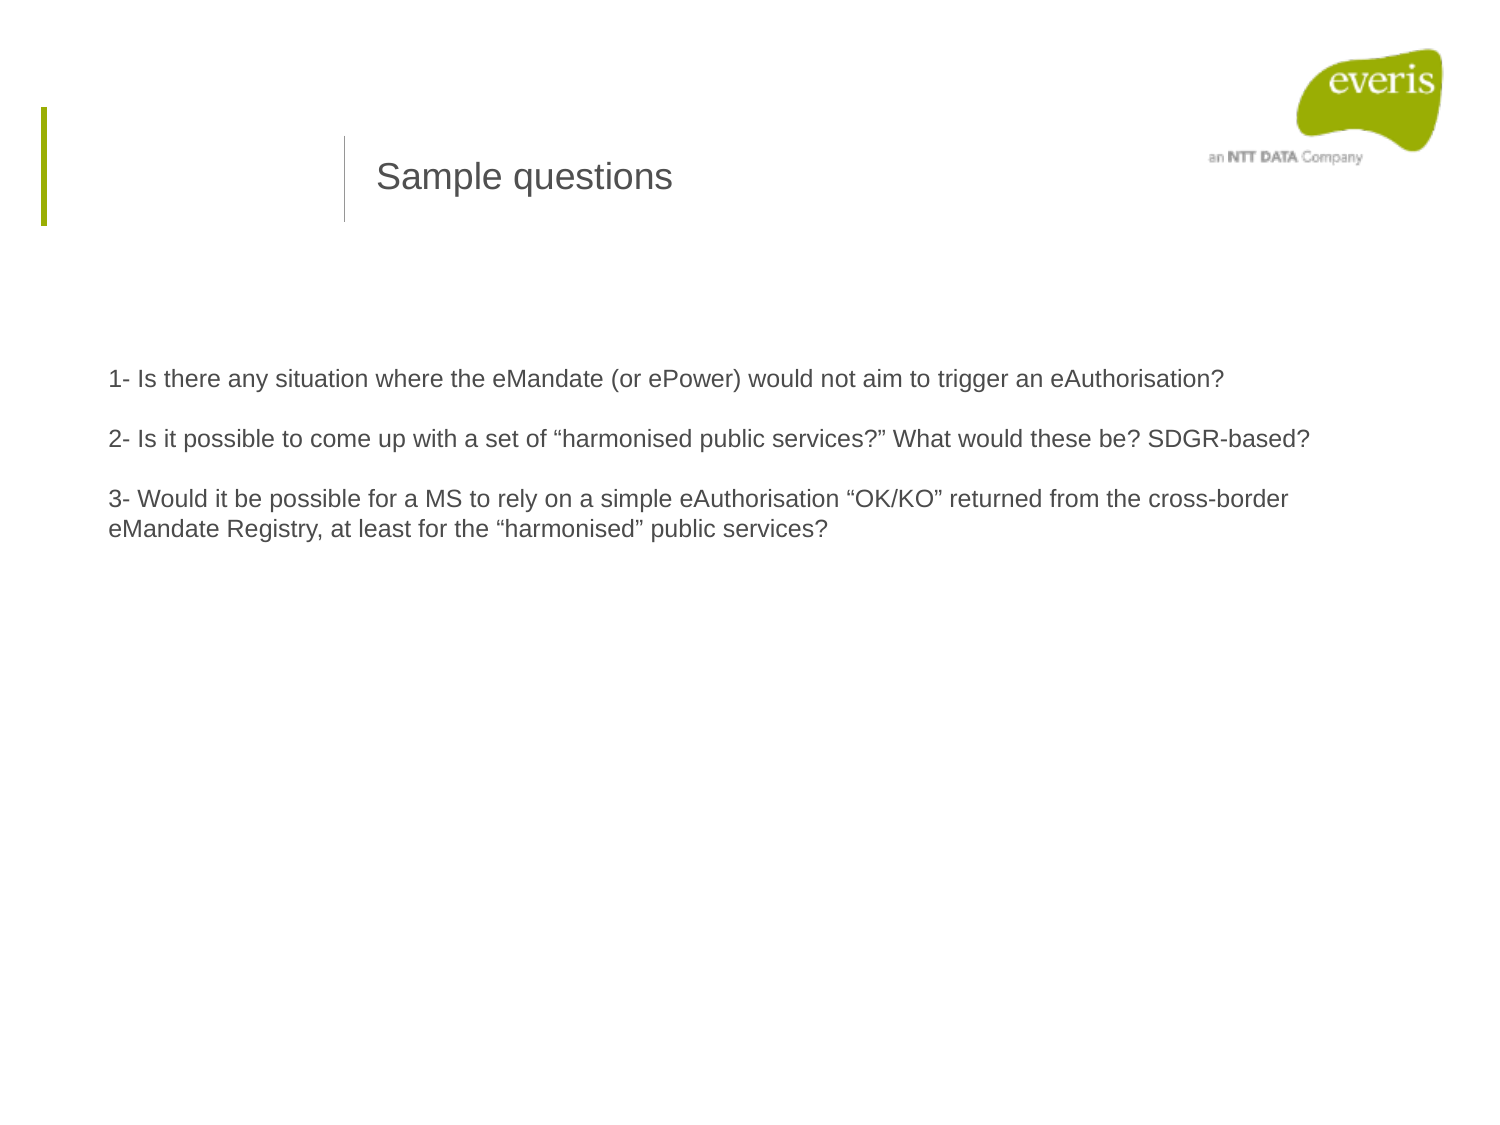

Sample questions
1- Is there any situation where the eMandate (or ePower) would not aim to trigger an eAuthorisation?

2- Is it possible to come up with a set of “harmonised public services?” What would these be? SDGR-based?

3- Would it be possible for a MS to rely on a simple eAuthorisation “OK/KO” returned from the cross-border eMandate Registry, at least for the “harmonised” public services?